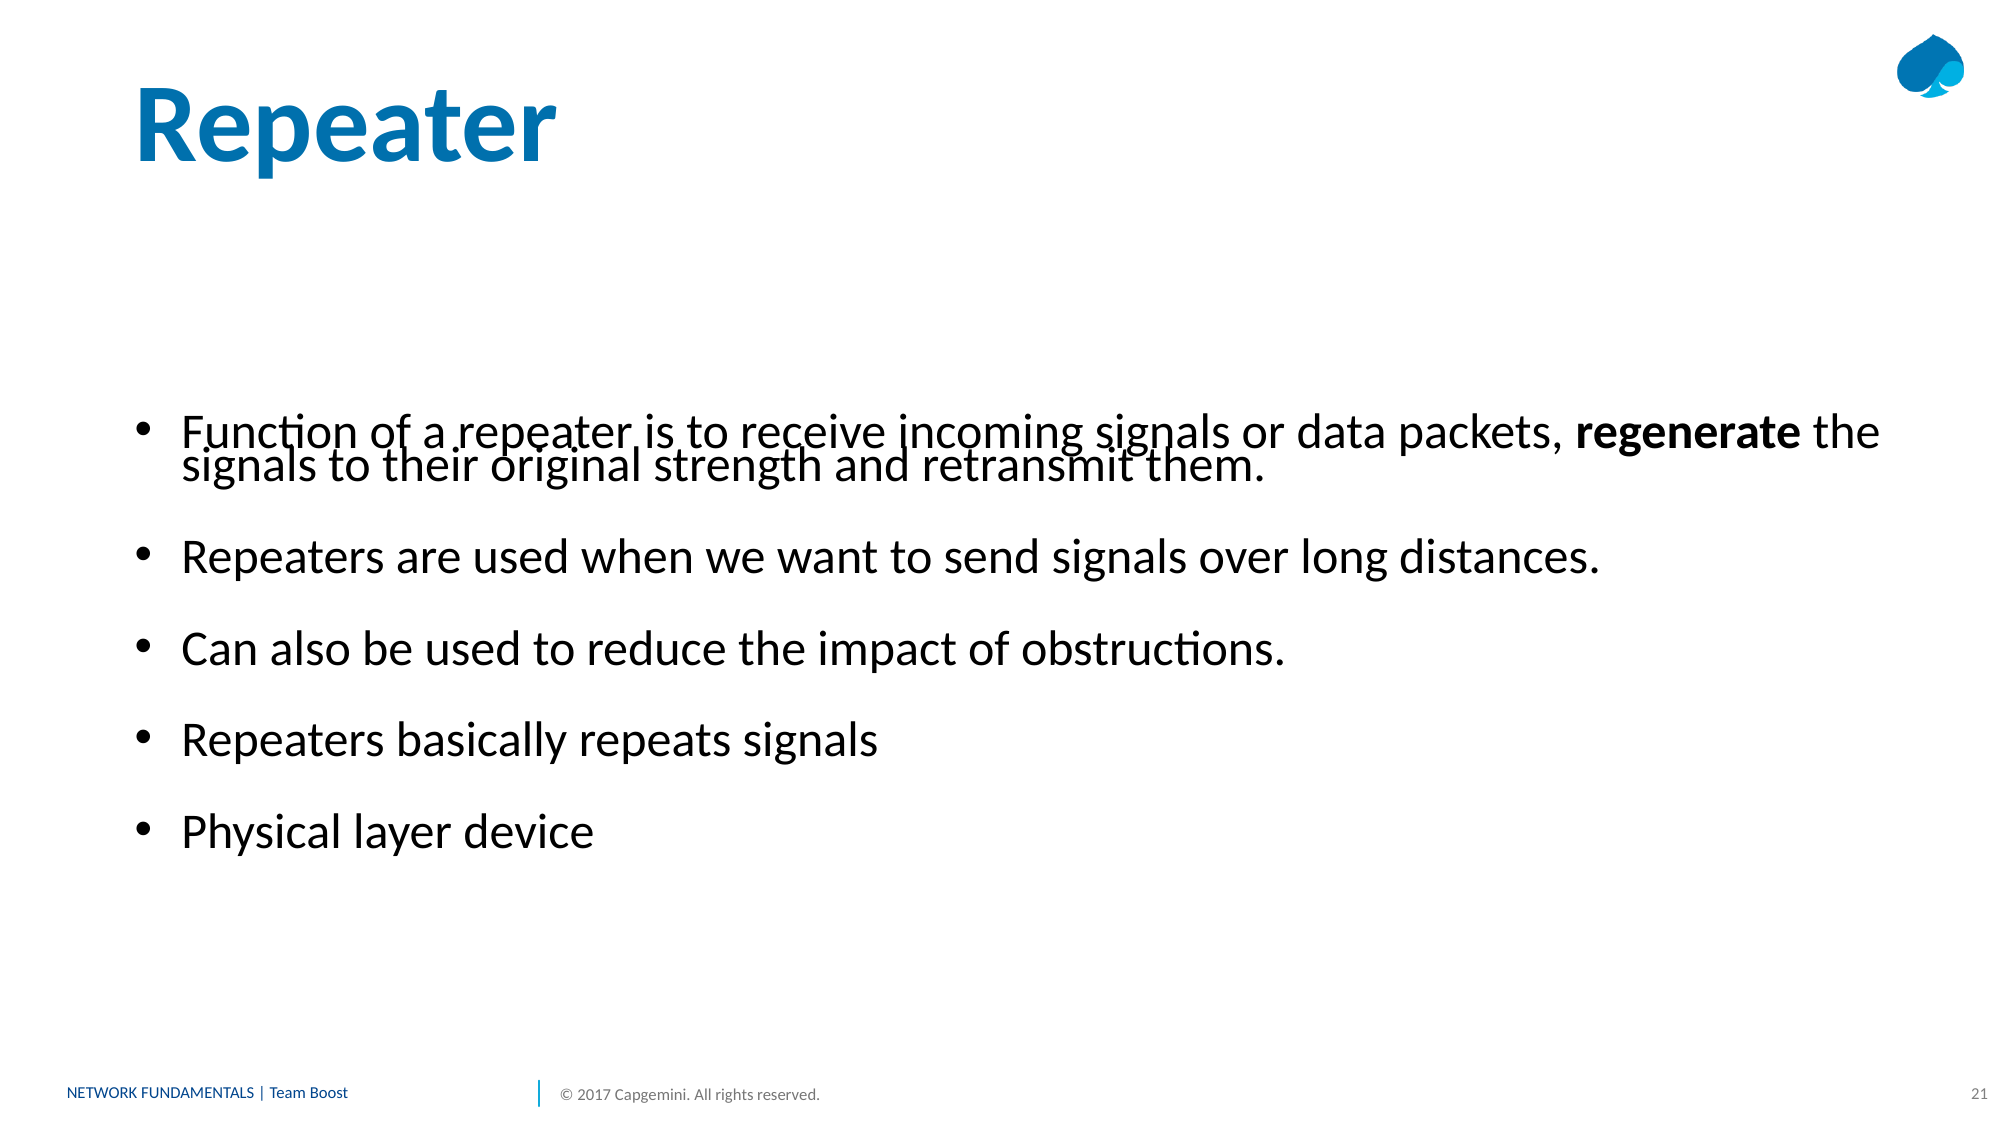

# Repeater
Function of a repeater is to receive incoming signals or data packets, regenerate the signals to their original strength and retransmit them.

Repeaters are used when we want to send signals over long distances.

Can also be used to reduce the impact of obstructions.

Repeaters basically repeats signals

Physical layer device